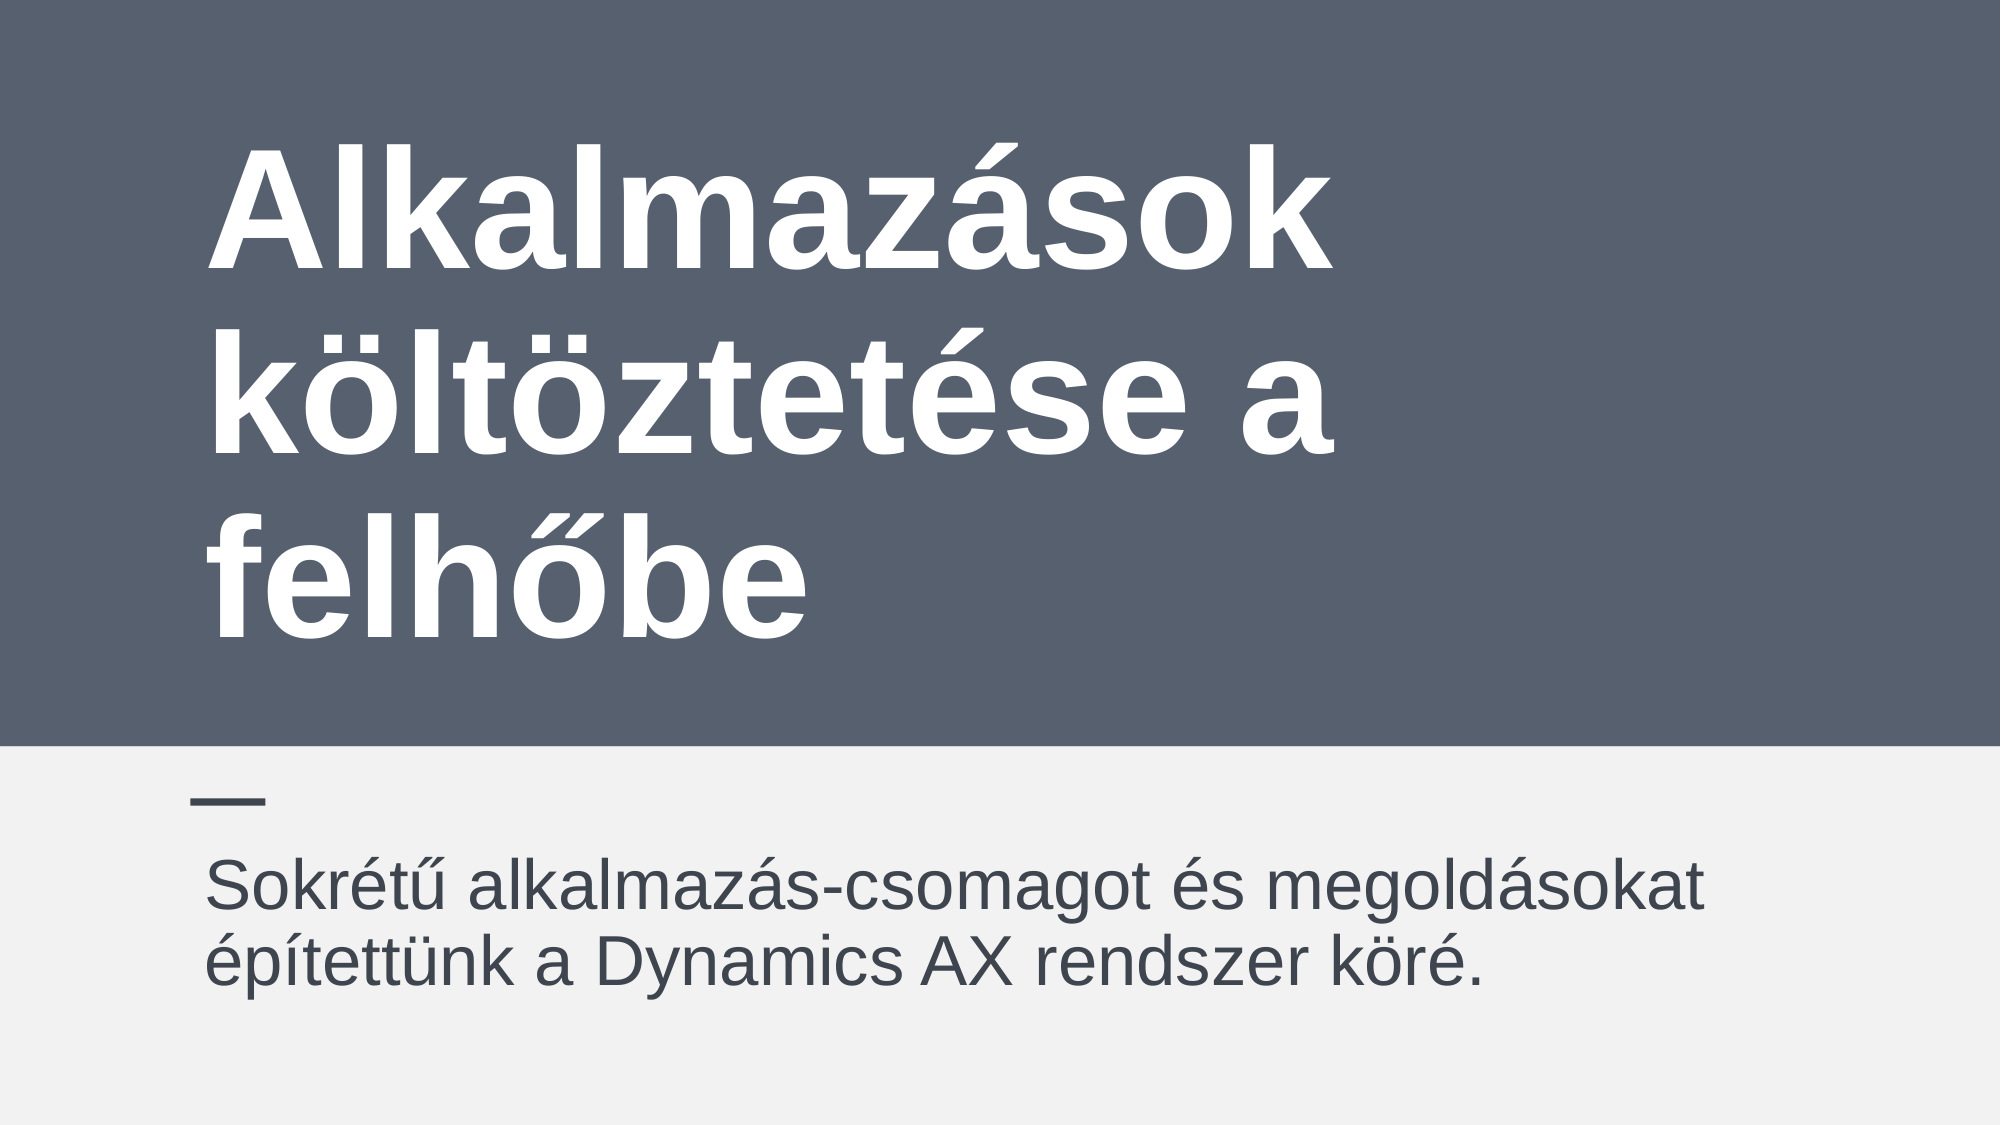

# Alkalmazások költöztetése a felhőbe

Sokrétű alkalmazás-csomagot és megoldásokat építettünk a Dynamics AX rendszer köré.